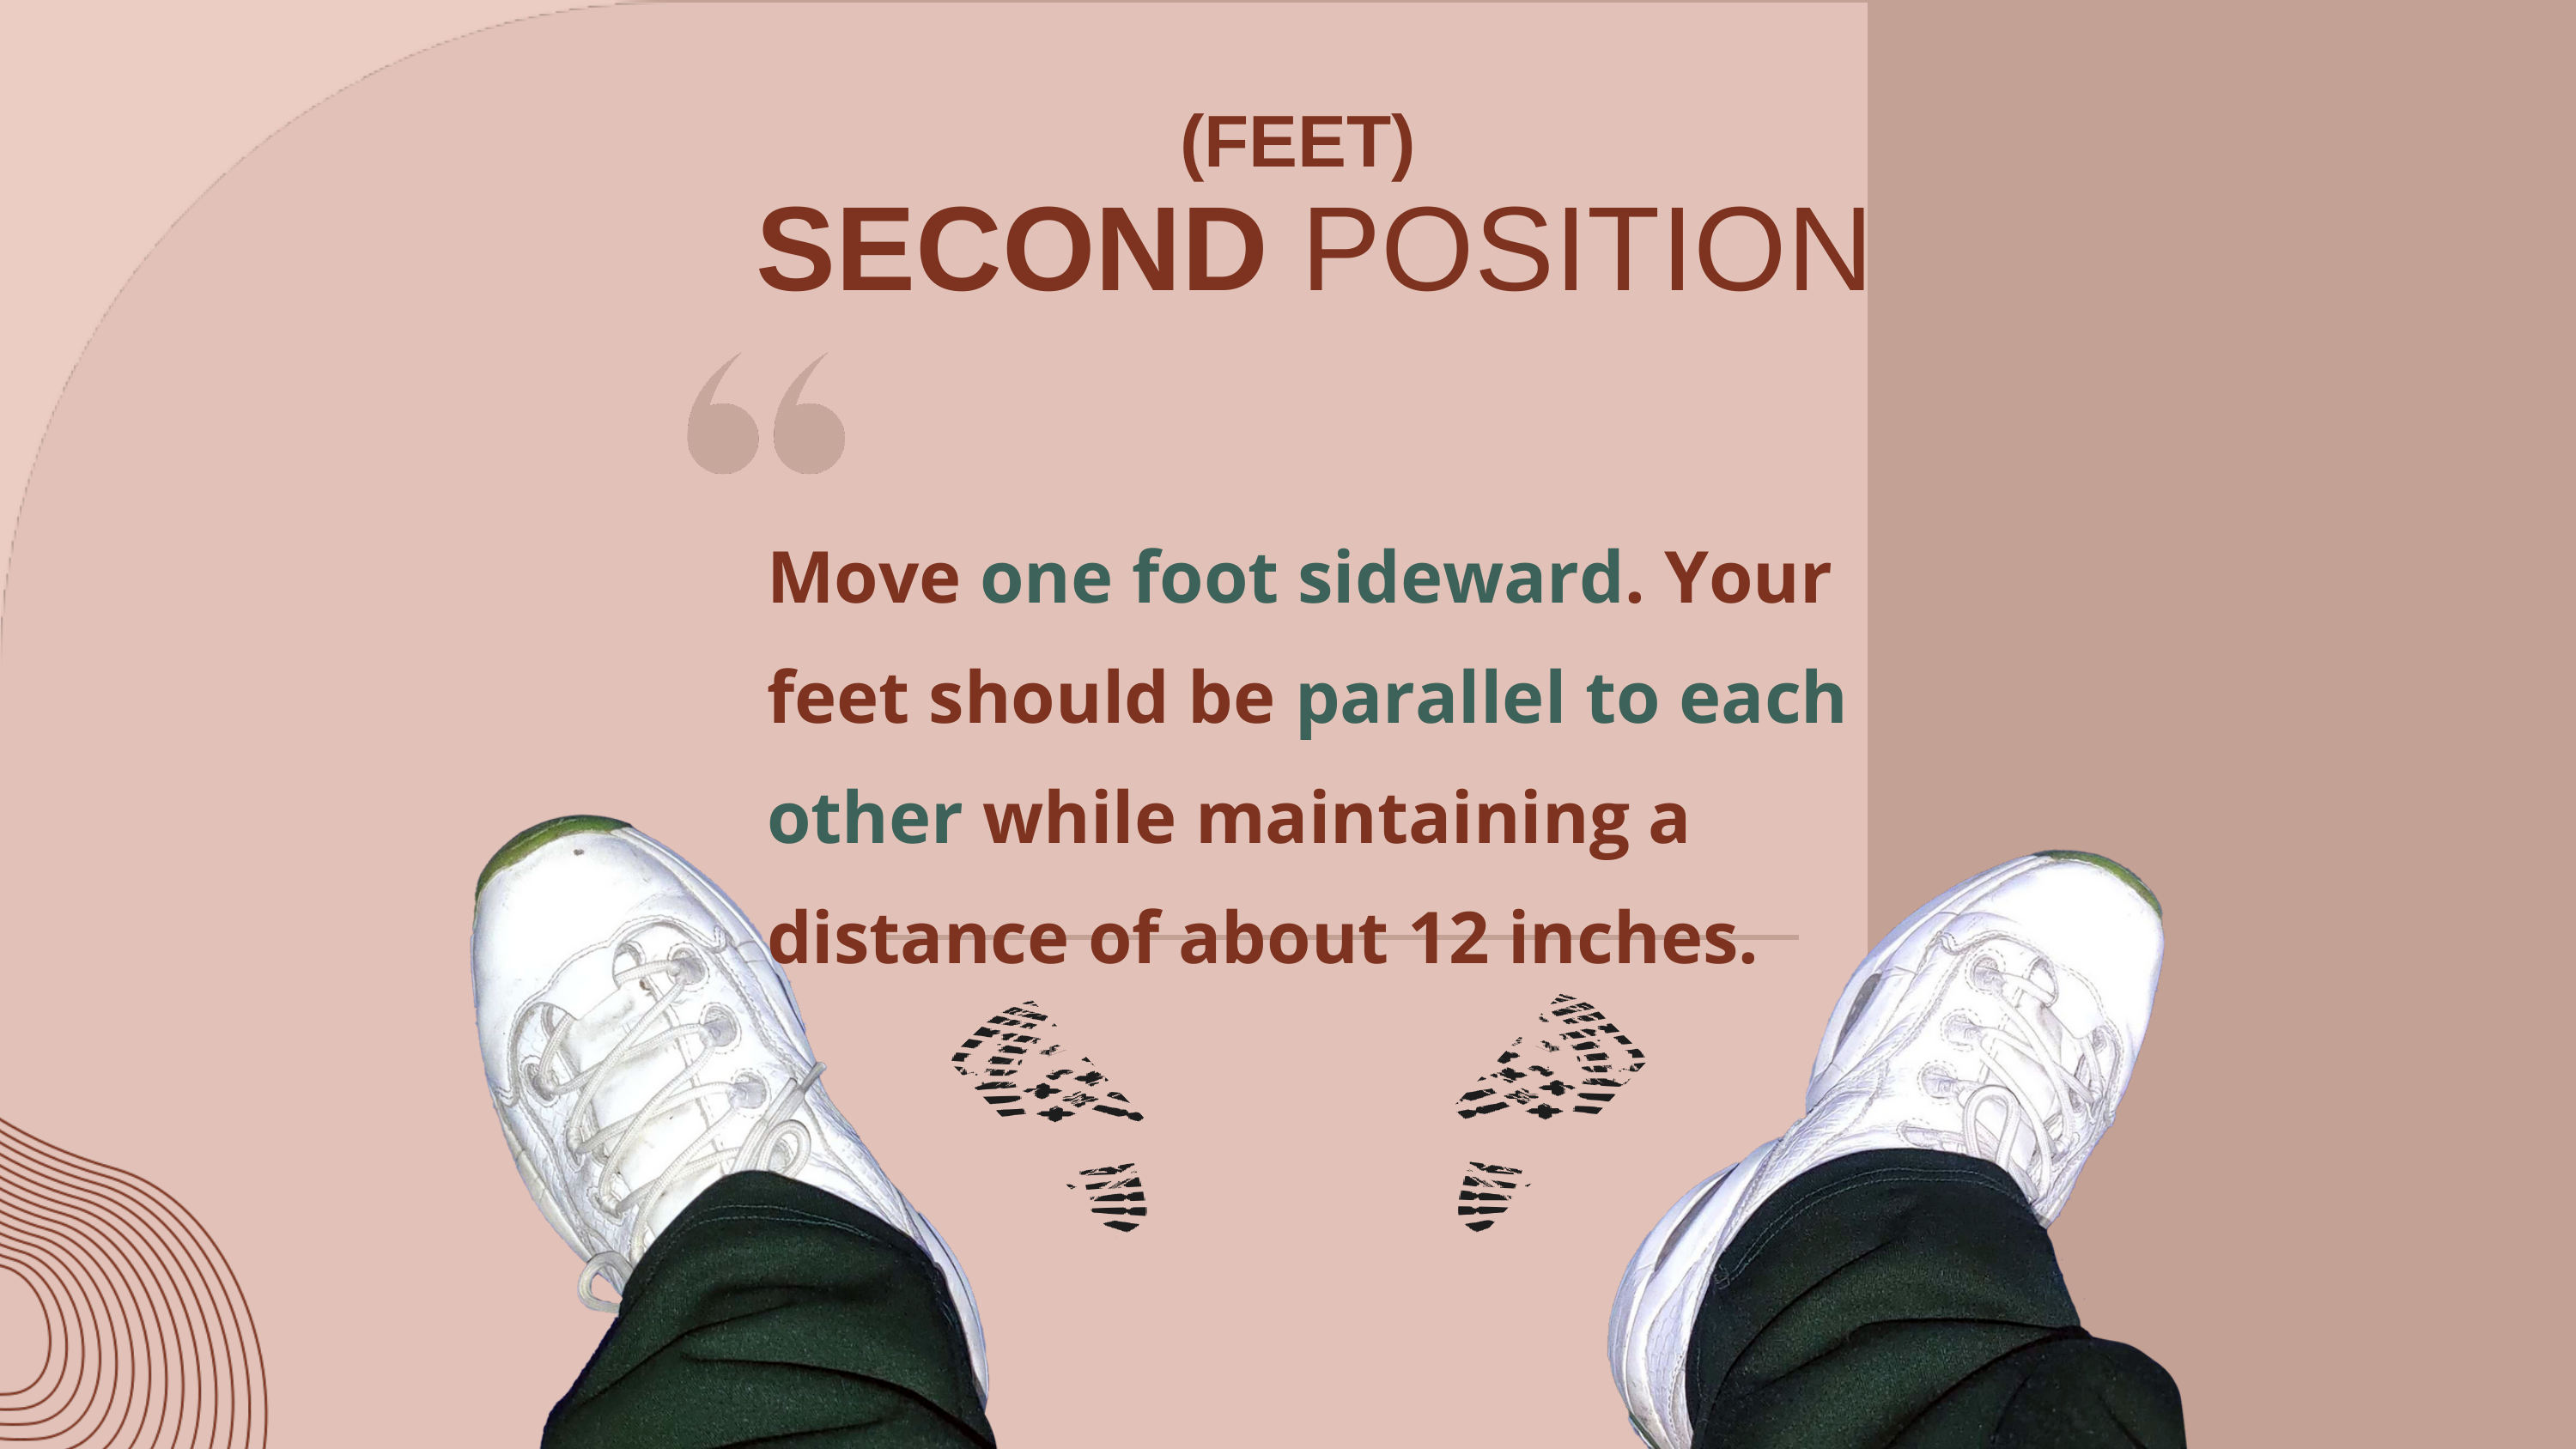

(FEET)
SECOND POSITION

Move one foot sideward. Your feet should be parallel to each other while maintaining a distance of about 12 inches.